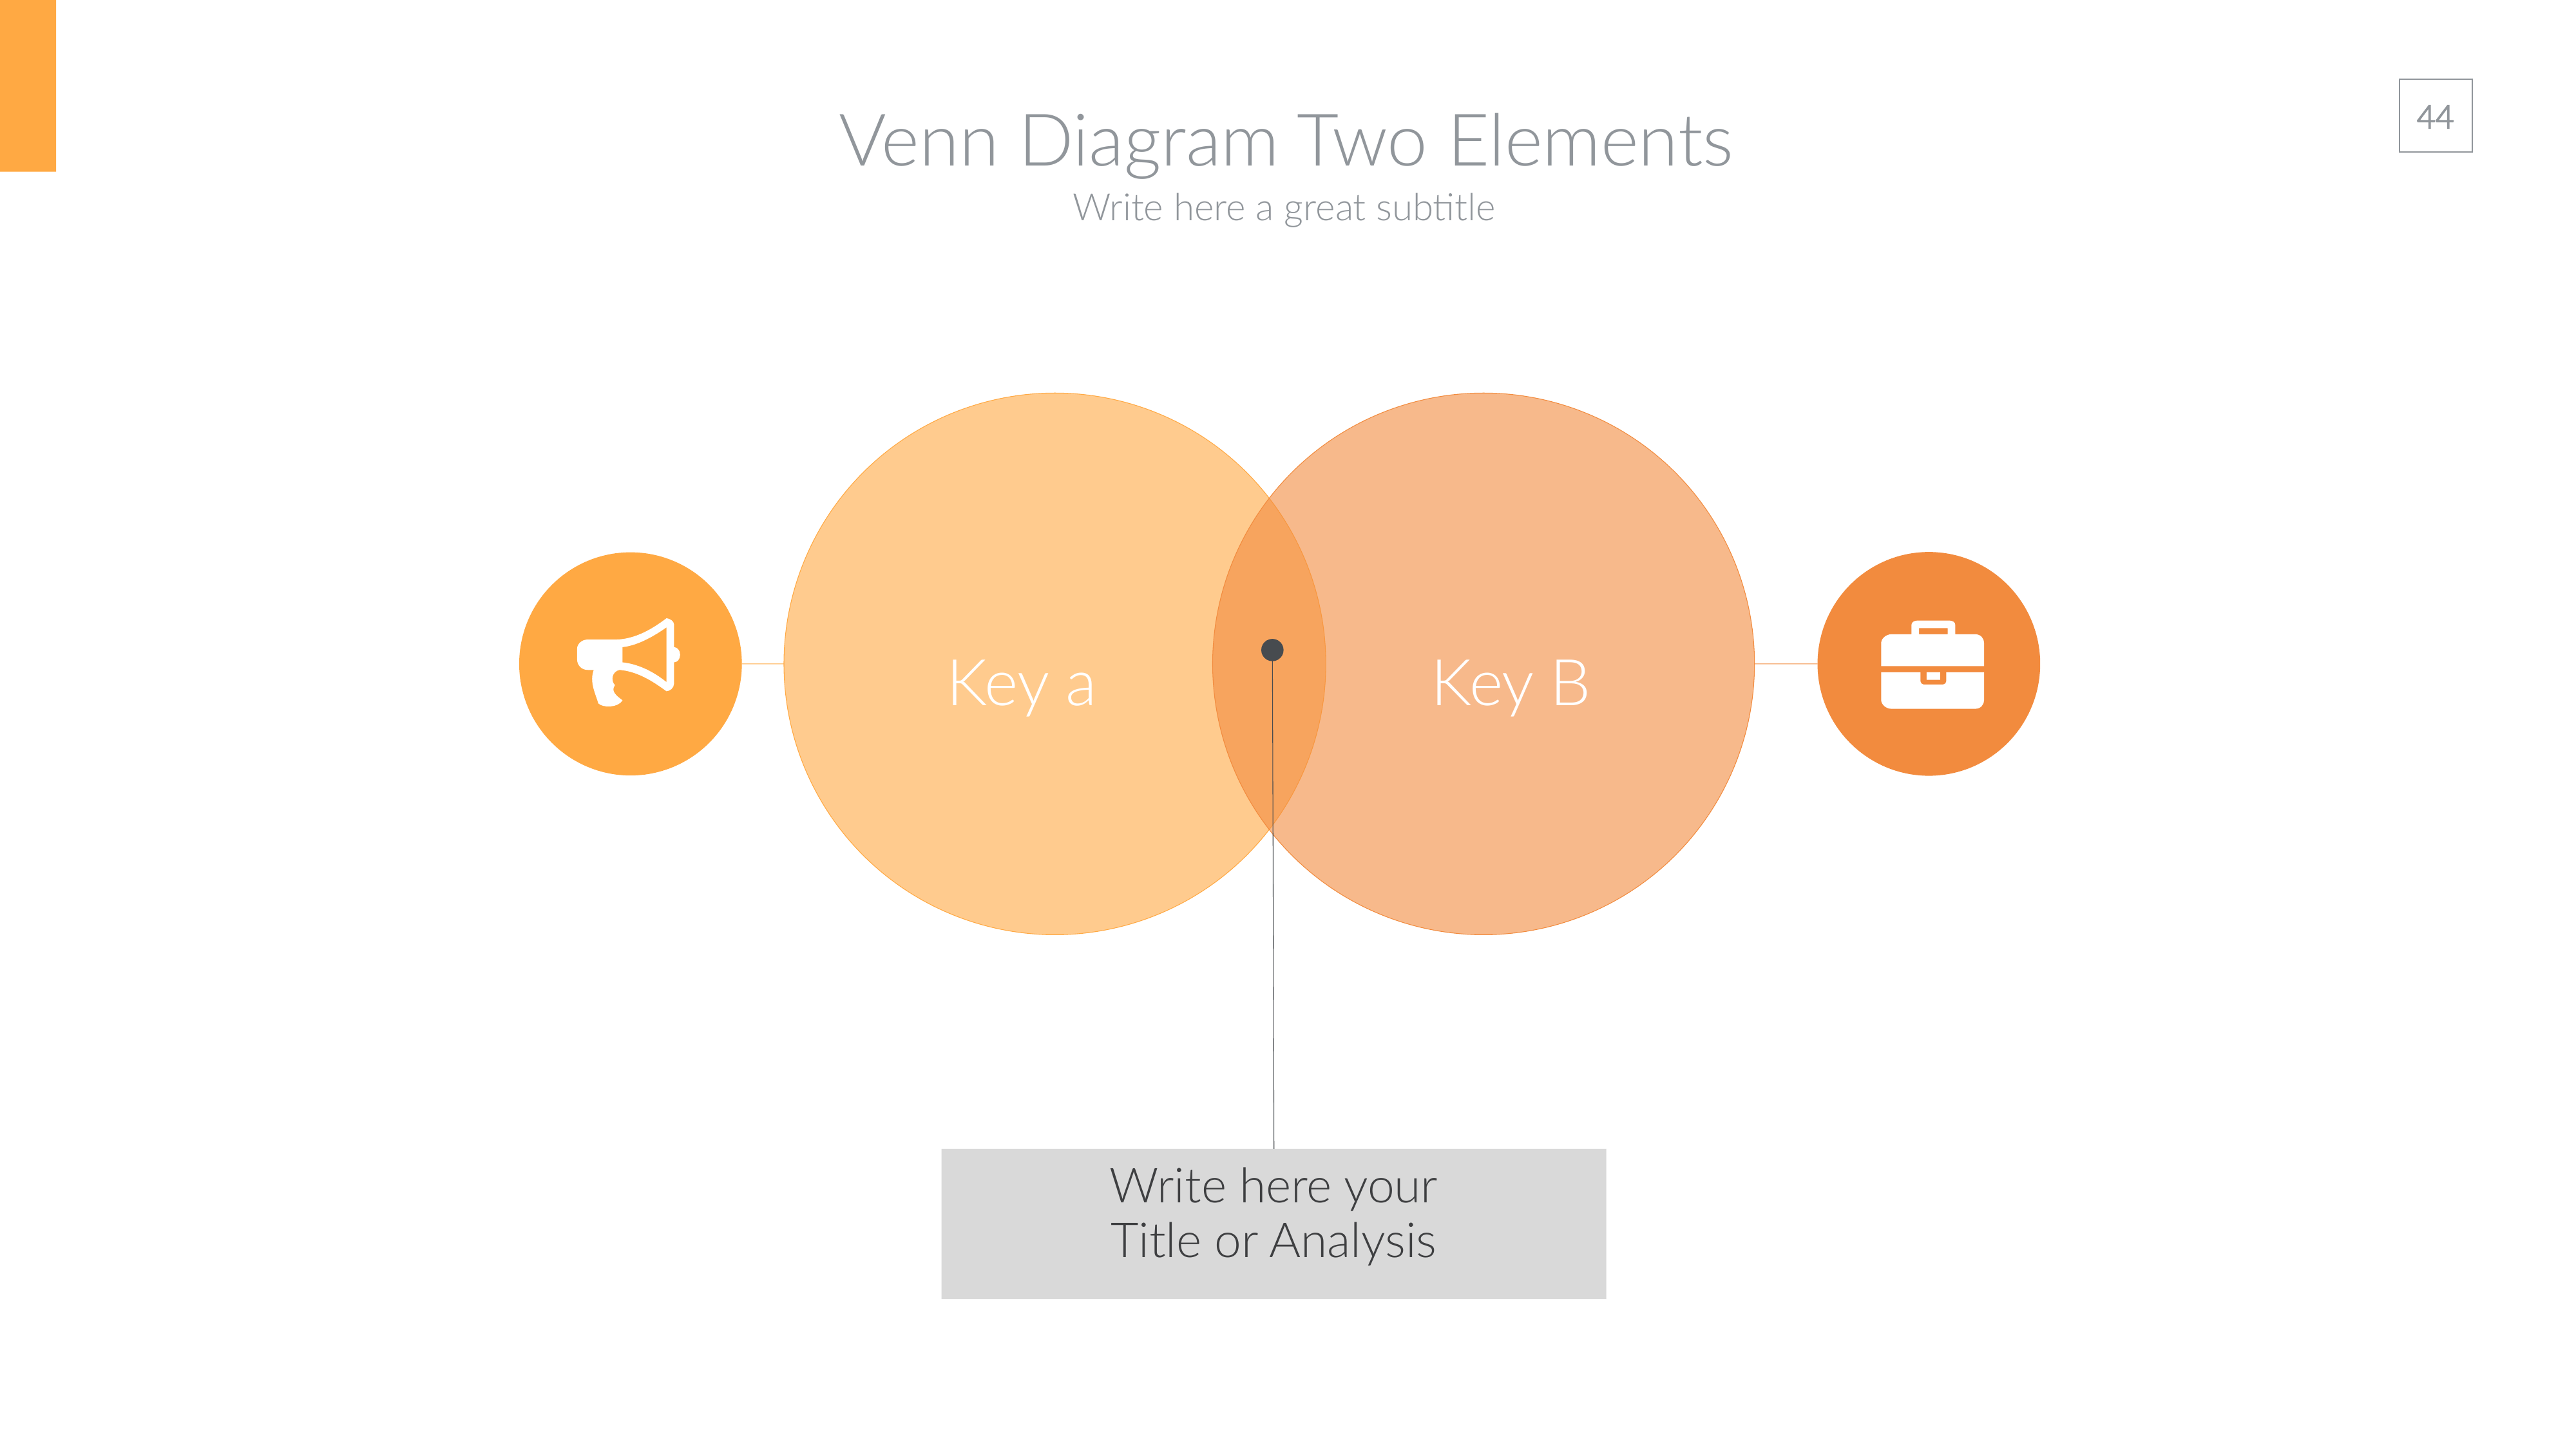

Venn Diagram Two Elements
Write here a great subtitle

Key a
Key B

Write here your
Title or Analysis